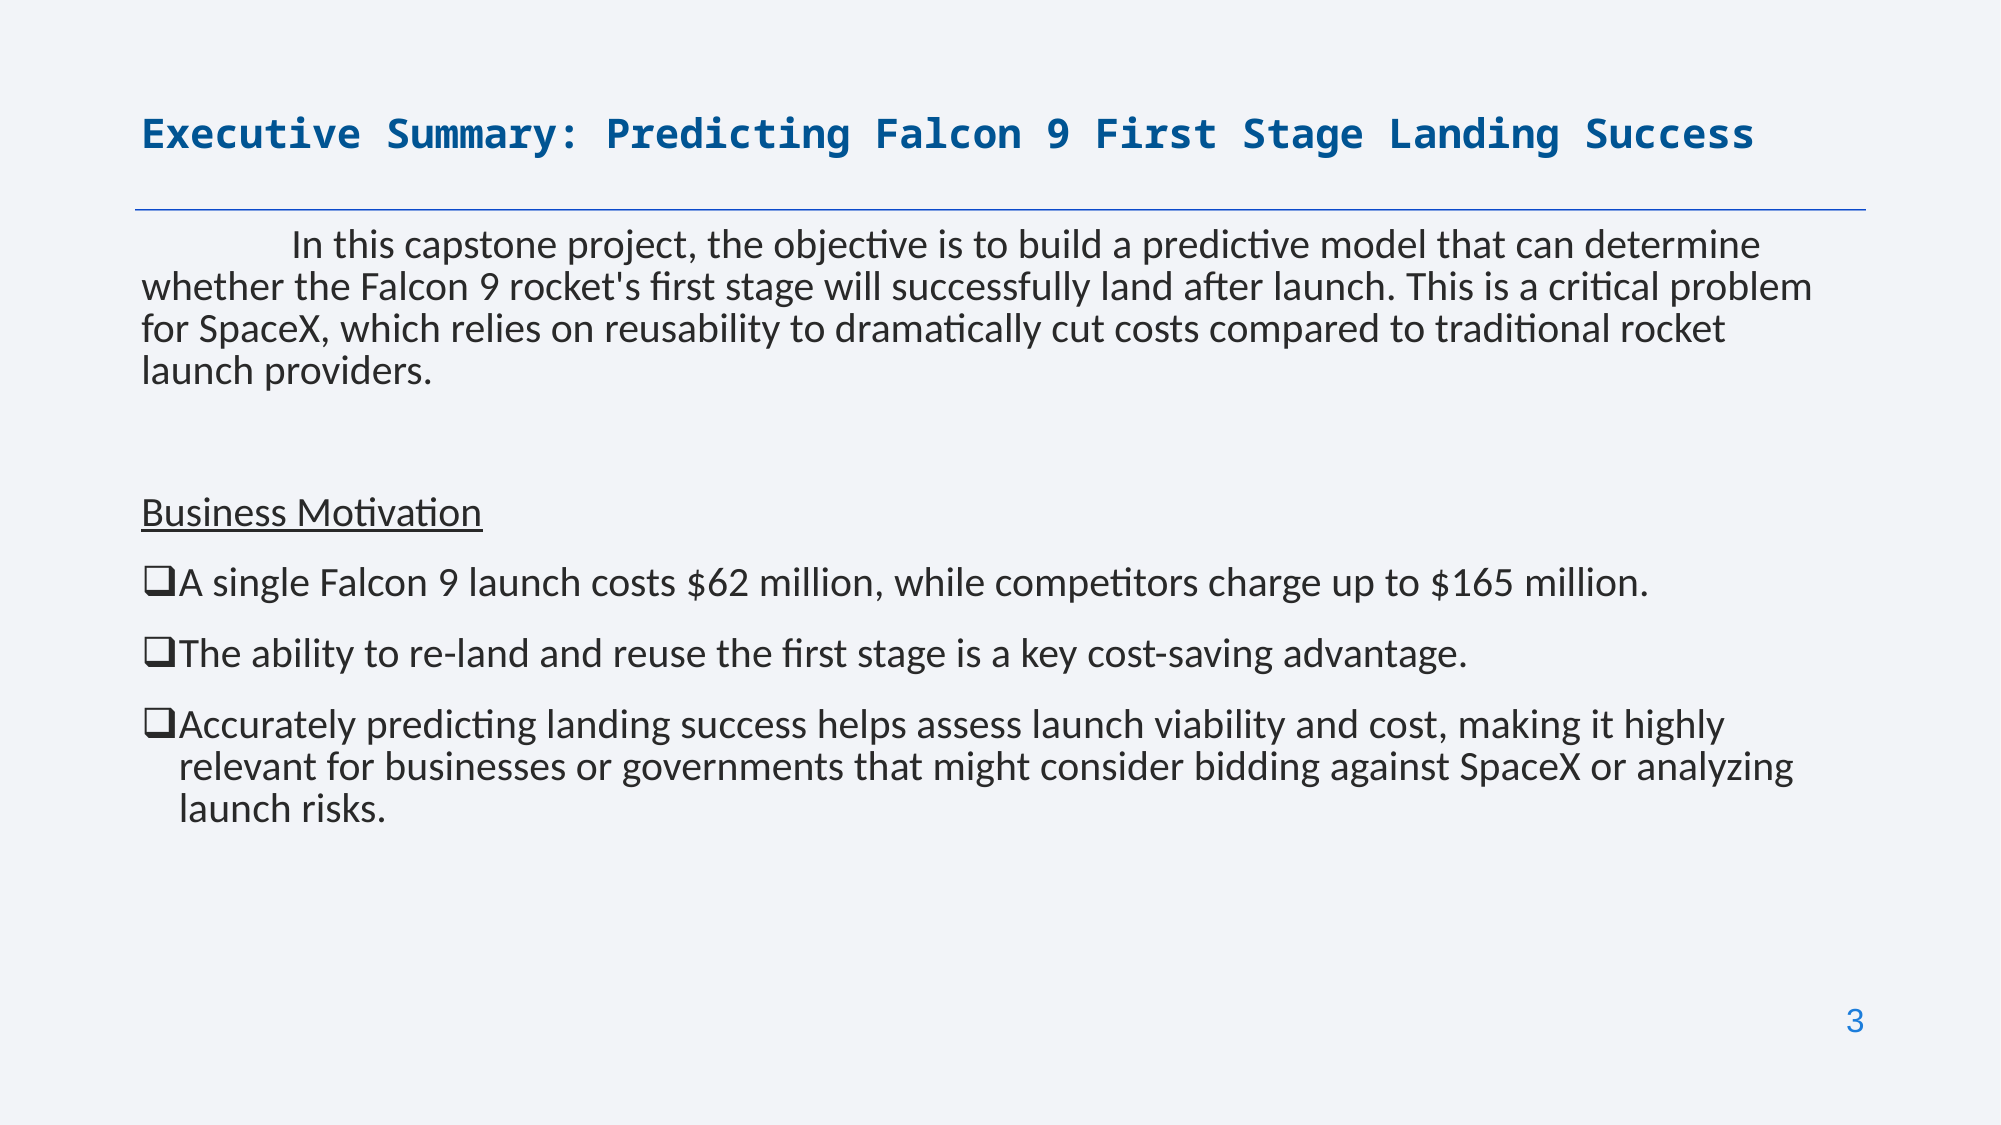

Executive Summary: Predicting Falcon 9 First Stage Landing Success
	In this capstone project, the objective is to build a predictive model that can determine whether the Falcon 9 rocket's first stage will successfully land after launch. This is a critical problem for SpaceX, which relies on reusability to dramatically cut costs compared to traditional rocket launch providers.

Business Motivation
A single Falcon 9 launch costs $62 million, while competitors charge up to $165 million.
The ability to re-land and reuse the first stage is a key cost-saving advantage.
Accurately predicting landing success helps assess launch viability and cost, making it highly relevant for businesses or governments that might consider bidding against SpaceX or analyzing launch risks.
3